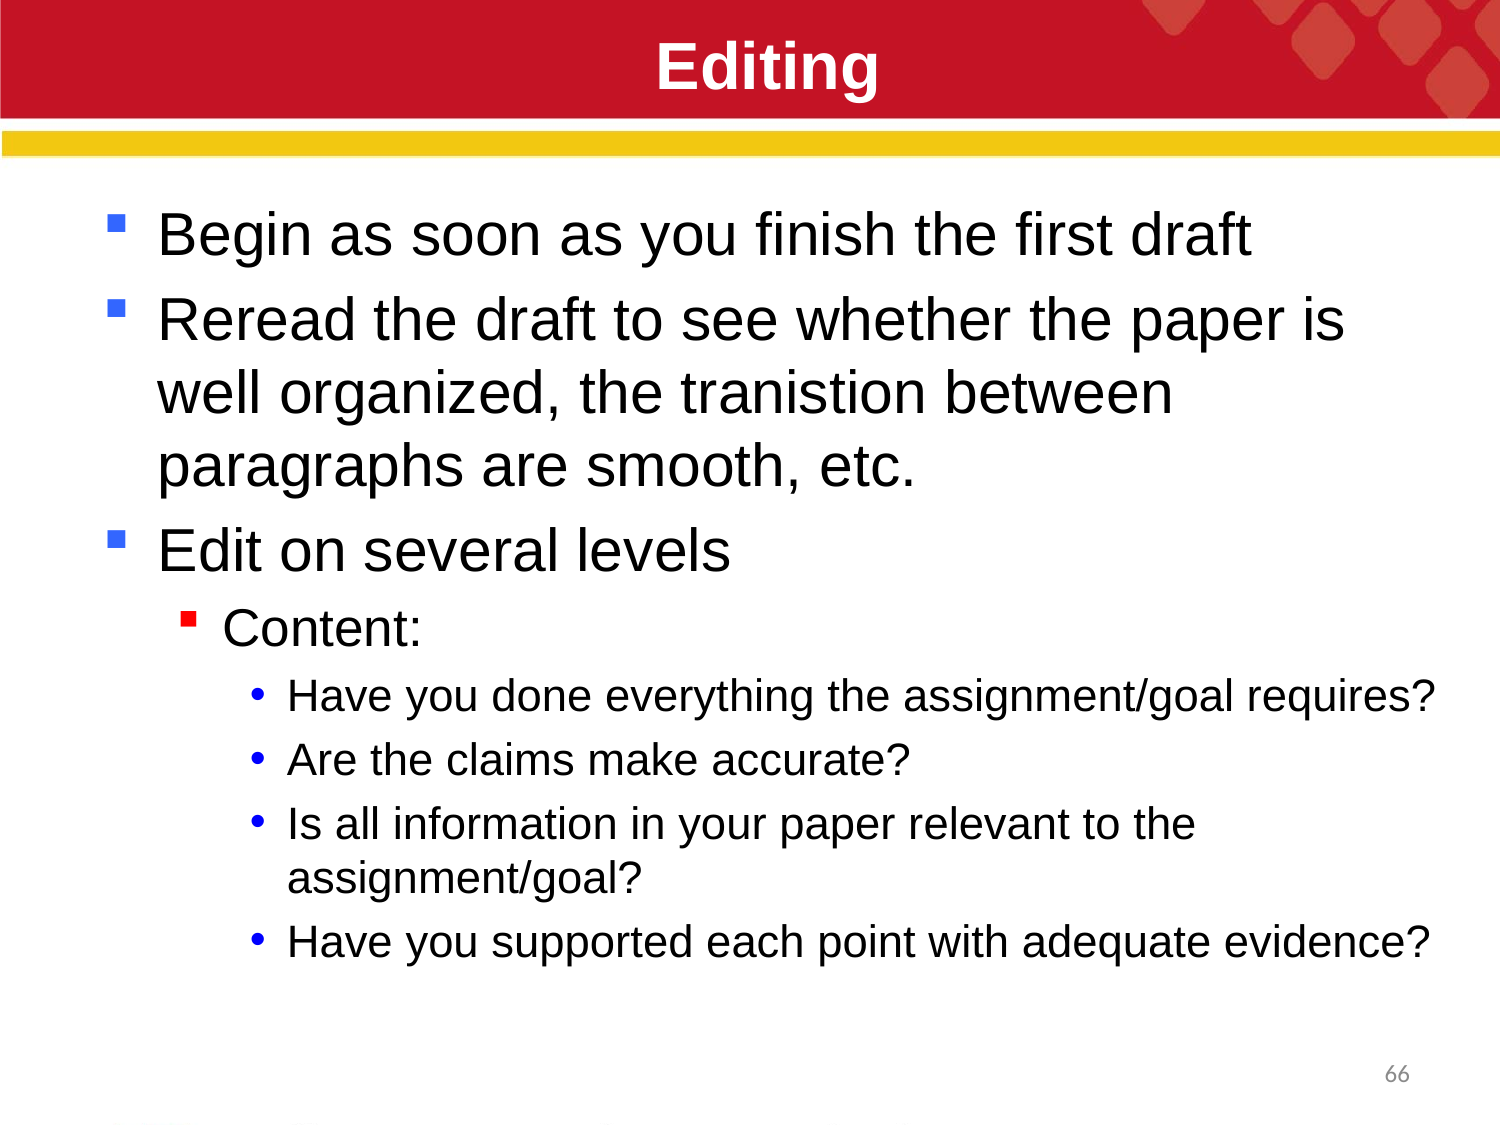

# Editing
Begin as soon as you finish the first draft
Reread the draft to see whether the paper is well organized, the tranistion between paragraphs are smooth, etc.
Edit on several levels
Content:
Have you done everything the assignment/goal requires?
Are the claims make accurate?
Is all information in your paper relevant to the assignment/goal?
Have you supported each point with adequate evidence?

66